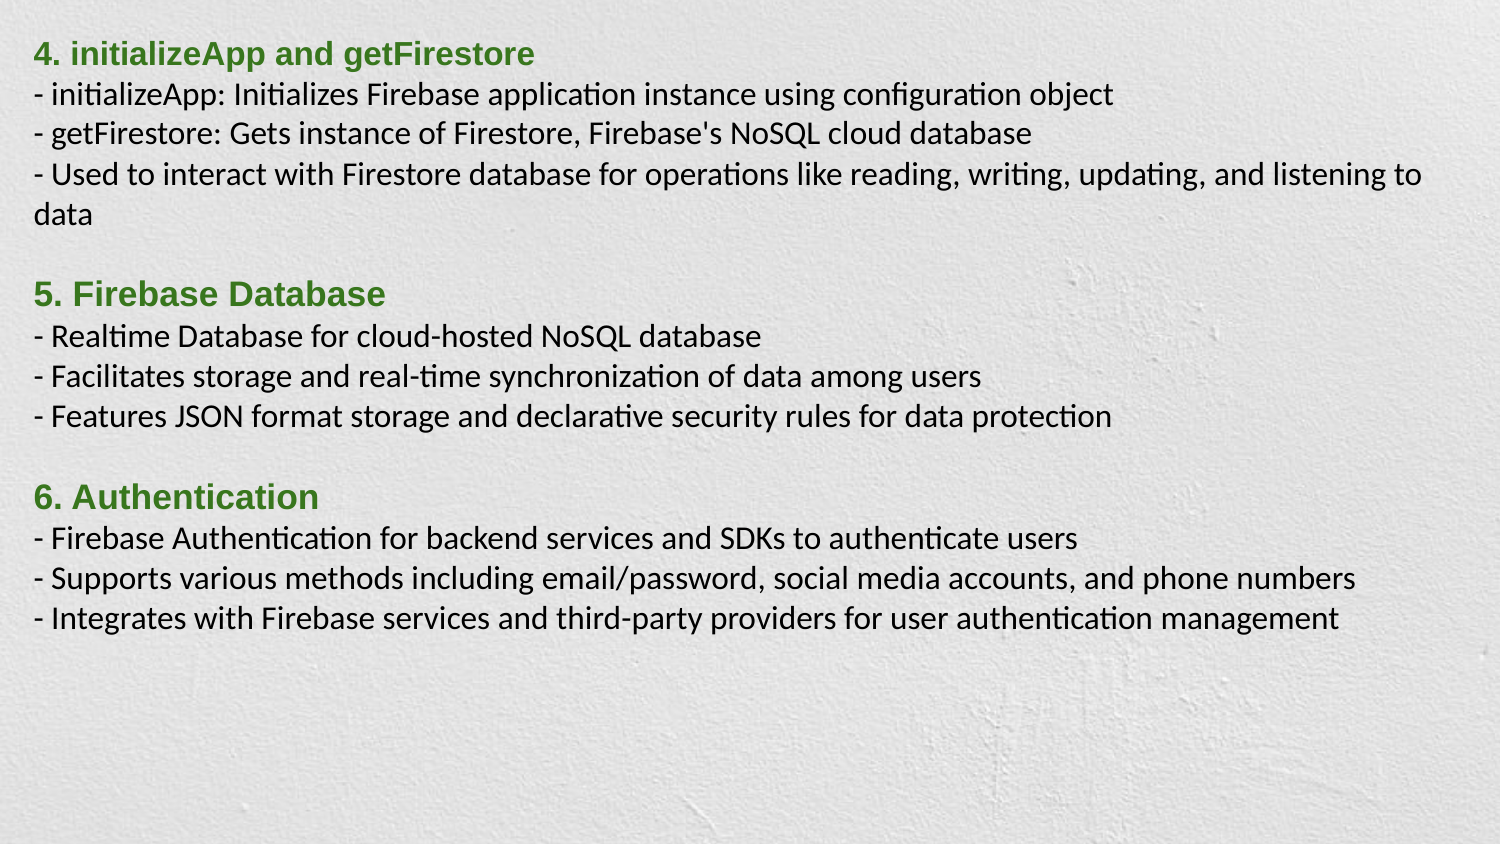

4. initializeApp and getFirestore
- initializeApp: Initializes Firebase application instance using configuration object
- getFirestore: Gets instance of Firestore, Firebase's NoSQL cloud database
- Used to interact with Firestore database for operations like reading, writing, updating, and listening to data

5. Firebase Database
- Realtime Database for cloud-hosted NoSQL database
- Facilitates storage and real-time synchronization of data among users
- Features JSON format storage and declarative security rules for data protection

6. Authentication
- Firebase Authentication for backend services and SDKs to authenticate users
- Supports various methods including email/password, social media accounts, and phone numbers
- Integrates with Firebase services and third-party providers for user authentication management